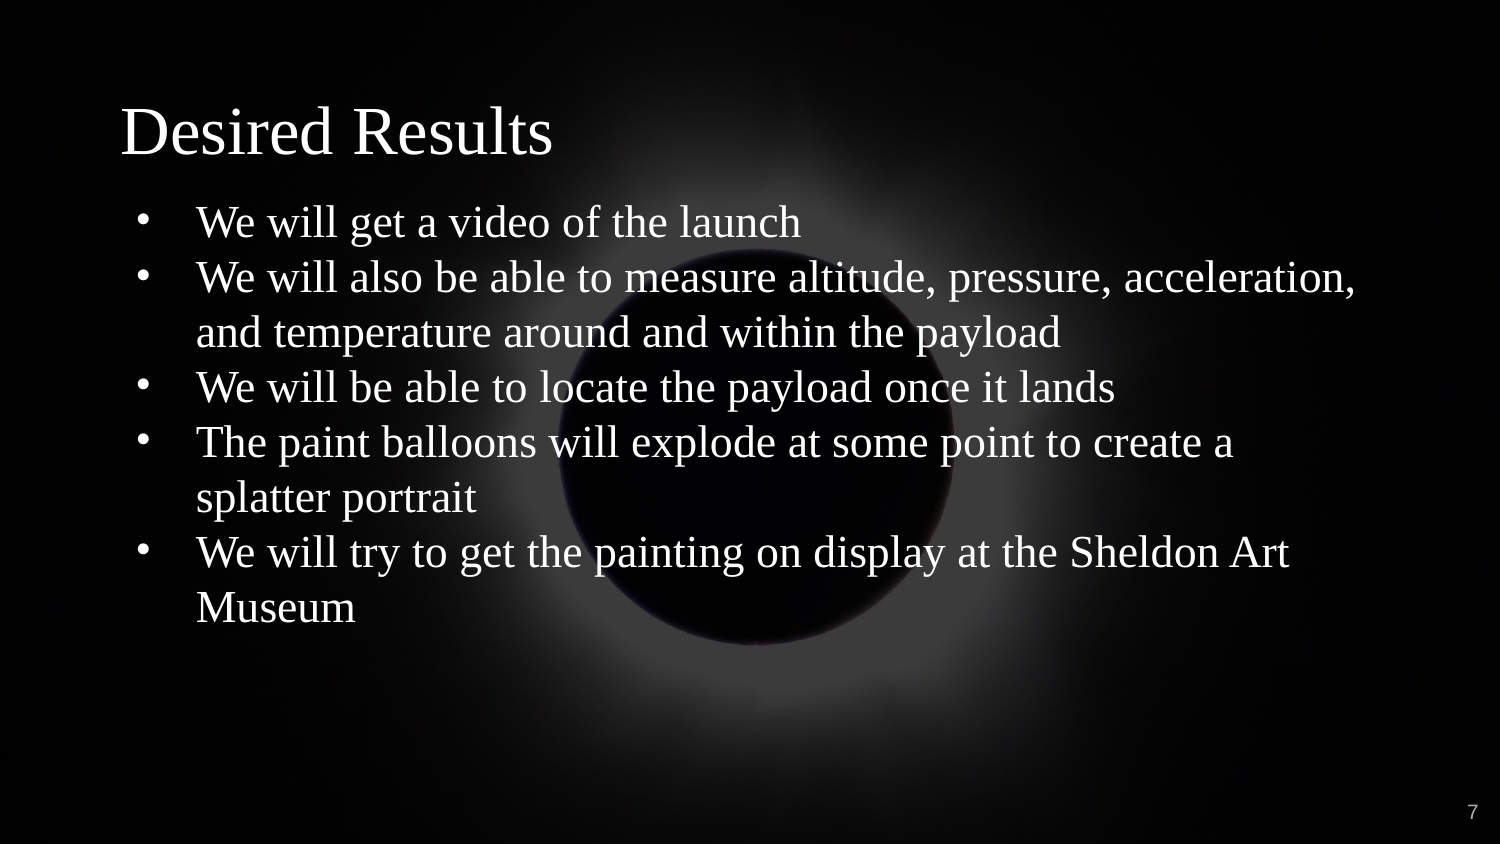

# Desired Results
We will get a video of the launch
We will also be able to measure altitude, pressure, acceleration, and temperature around and within the payload
We will be able to locate the payload once it lands
The paint balloons will explode at some point to create a splatter portrait
We will try to get the painting on display at the Sheldon Art Museum
7